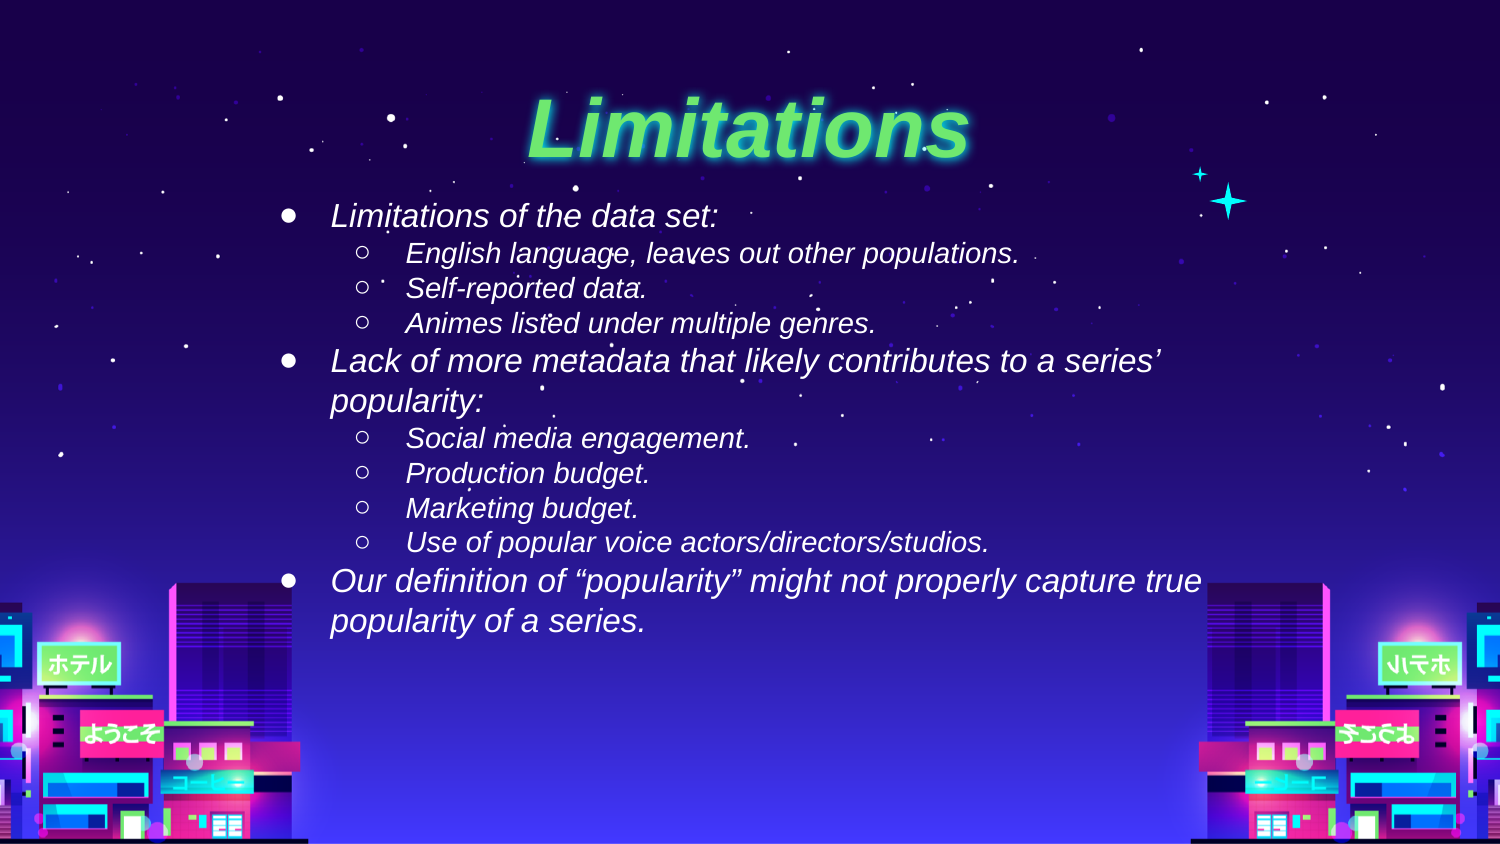

# Limitations
Limitations of the data set:
English language, leaves out other populations.
Self-reported data.
Animes listed under multiple genres.
Lack of more metadata that likely contributes to a series’ popularity:
Social media engagement.
Production budget.
Marketing budget.
Use of popular voice actors/directors/studios.
Our definition of “popularity” might not properly capture true popularity of a series.